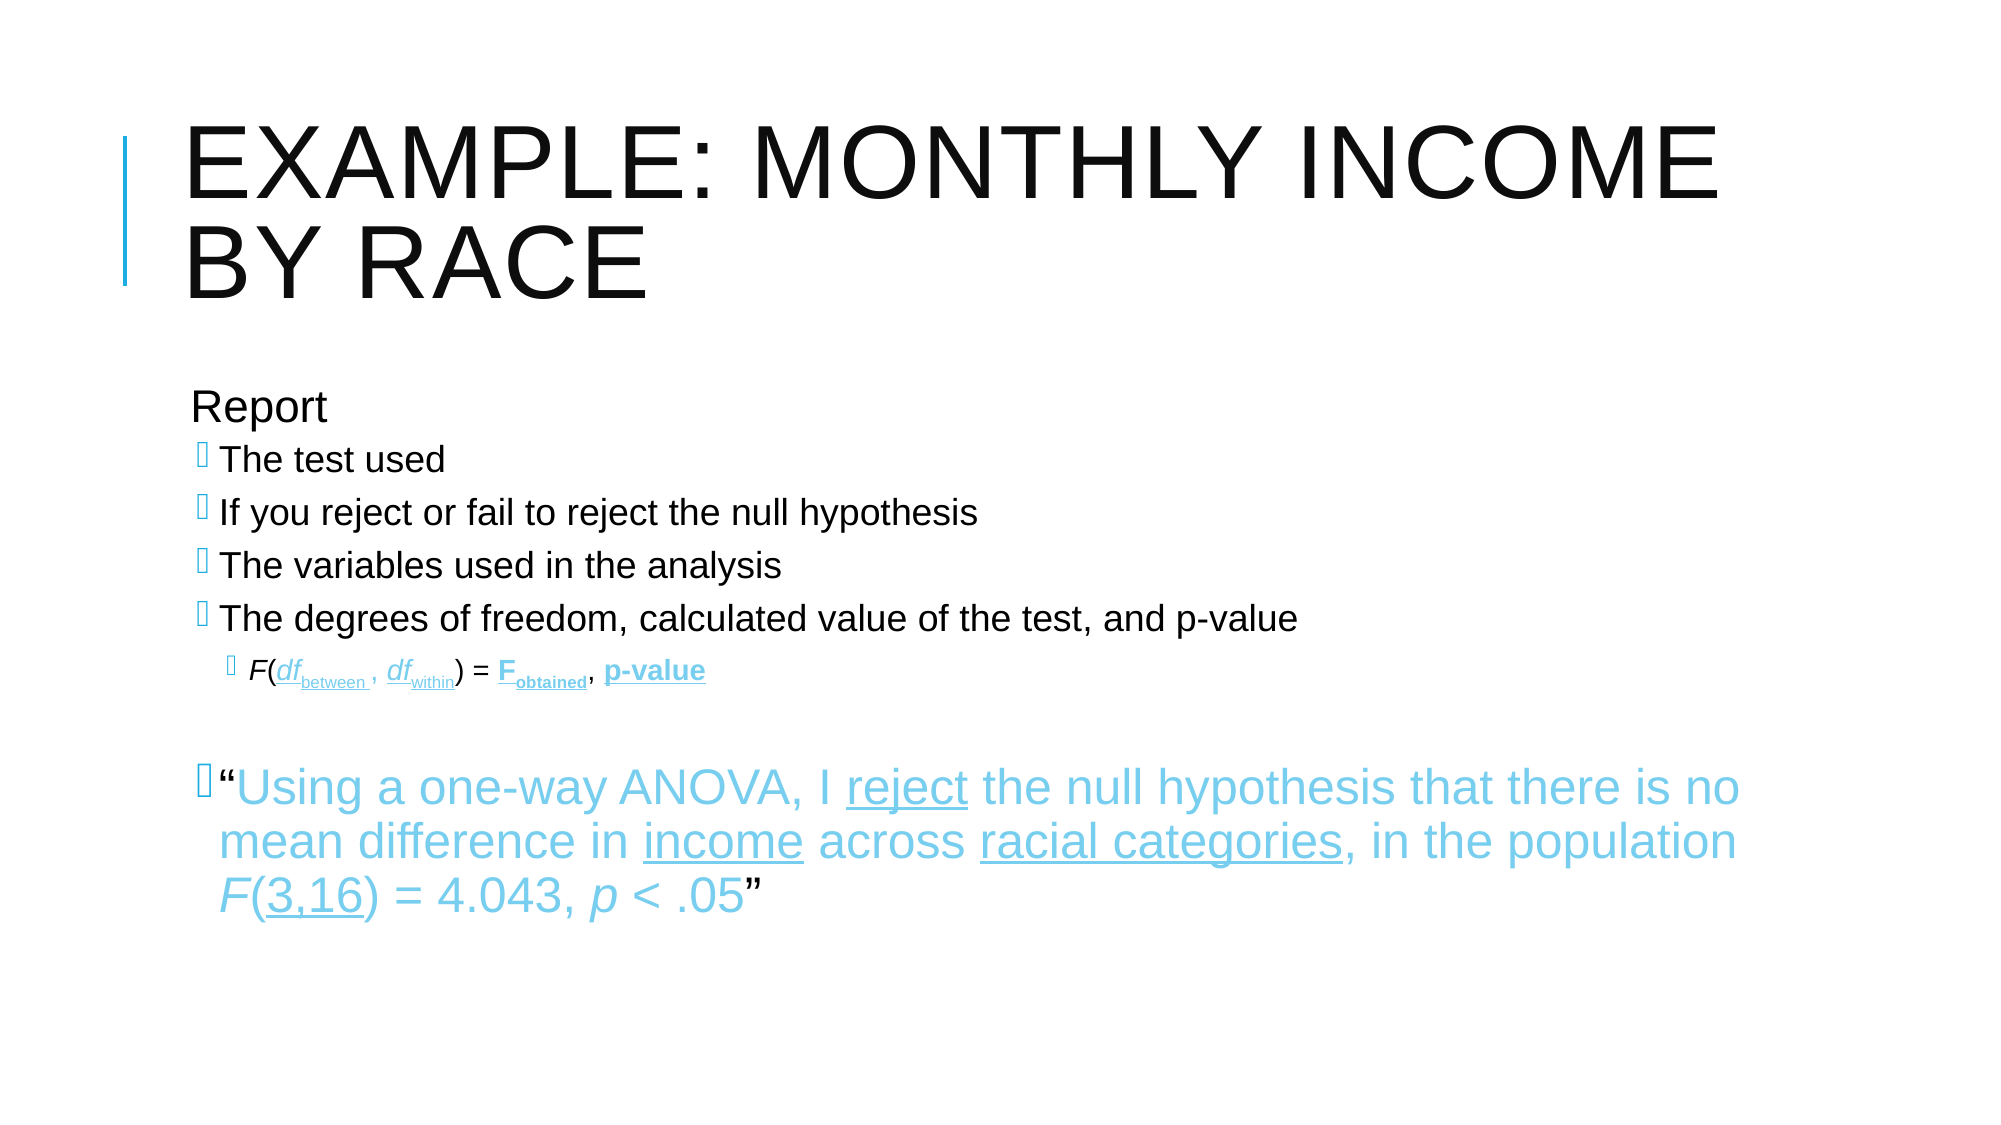

# Example: Monthly Income by Race
Report
The test used
If you reject or fail to reject the null hypothesis
The variables used in the analysis
The degrees of freedom, calculated value of the test, and p-value
F(dfbetween , dfwithin) = Fobtained, p-value

“Using a one-way ANOVA, I reject the null hypothesis that there is no mean difference in income across racial categories, in the population F(3,16) = 4.043, p < .05”